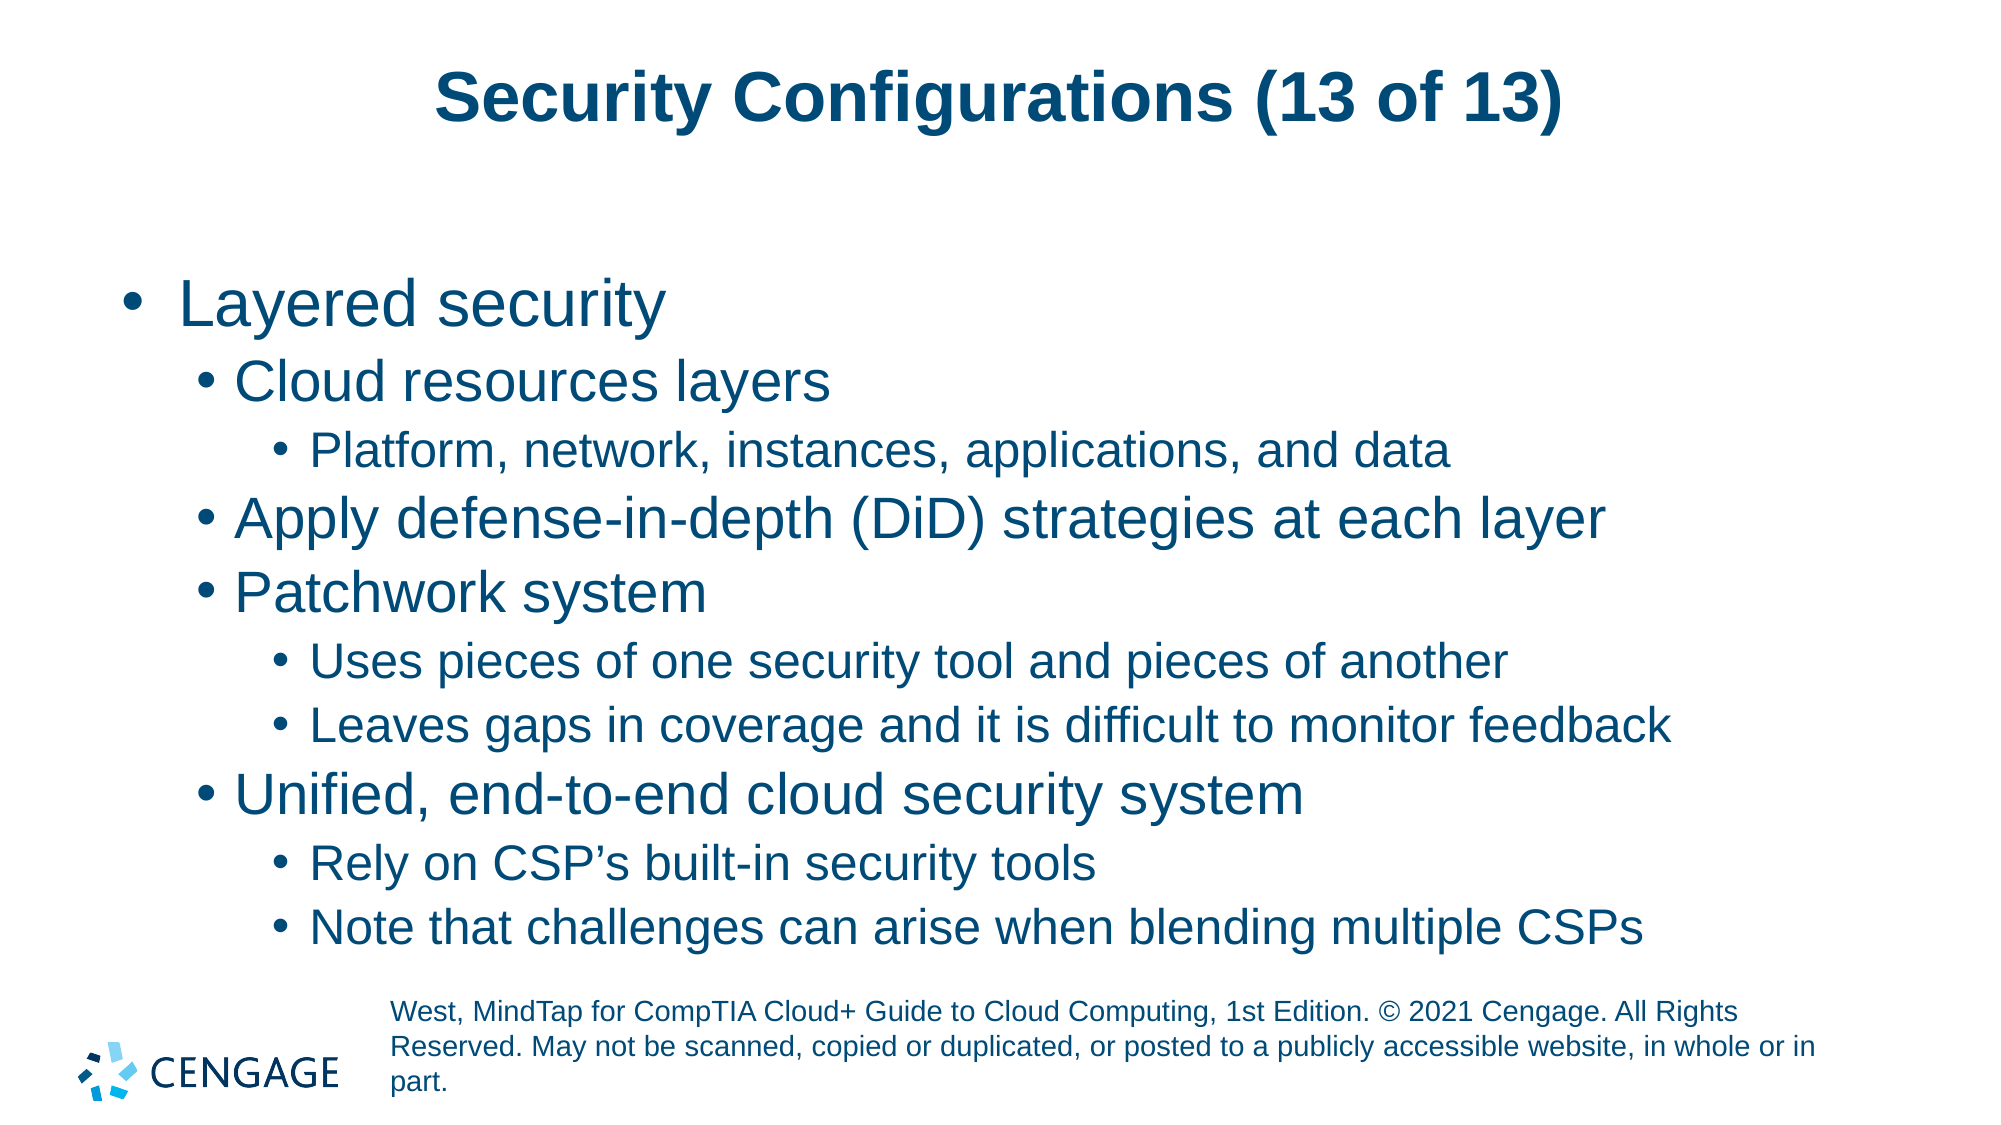

# Security Configurations (13 of 13)
Layered security
Cloud resources layers
Platform, network, instances, applications, and data
Apply defense-in-depth (DiD) strategies at each layer
Patchwork system
Uses pieces of one security tool and pieces of another
Leaves gaps in coverage and it is difficult to monitor feedback
Unified, end-to-end cloud security system
Rely on CSP’s built-in security tools
Note that challenges can arise when blending multiple CSPs